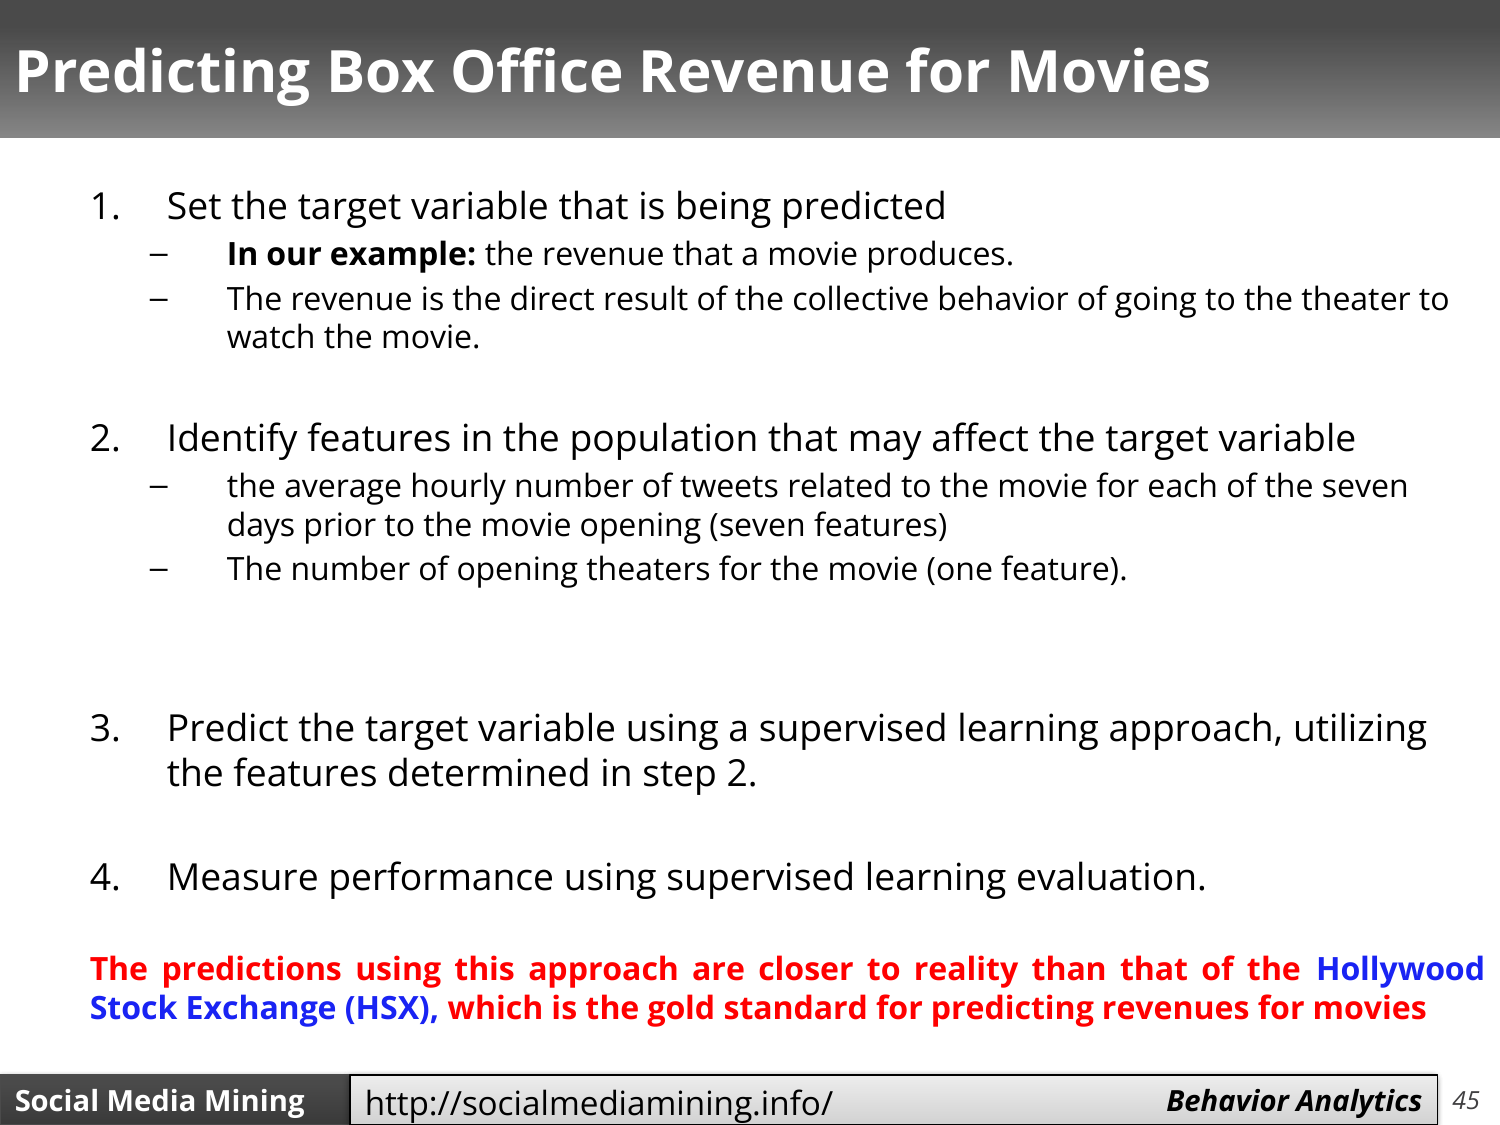

# Predicting Box Office Revenue for Movies
Set the target variable that is being predicted
In our example: the revenue that a movie produces.
The revenue is the direct result of the collective behavior of going to the theater to watch the movie.

Identify features in the population that may affect the target variable
the average hourly number of tweets related to the movie for each of the seven days prior to the movie opening (seven features)
The number of opening theaters for the movie (one feature).

Predict the target variable using a supervised learning approach, utilizing the features determined in step 2.

Measure performance using supervised learning evaluation.

The predictions using this approach are closer to reality than that of the Hollywood Stock Exchange (HSX), which is the gold standard for predicting revenues for movies